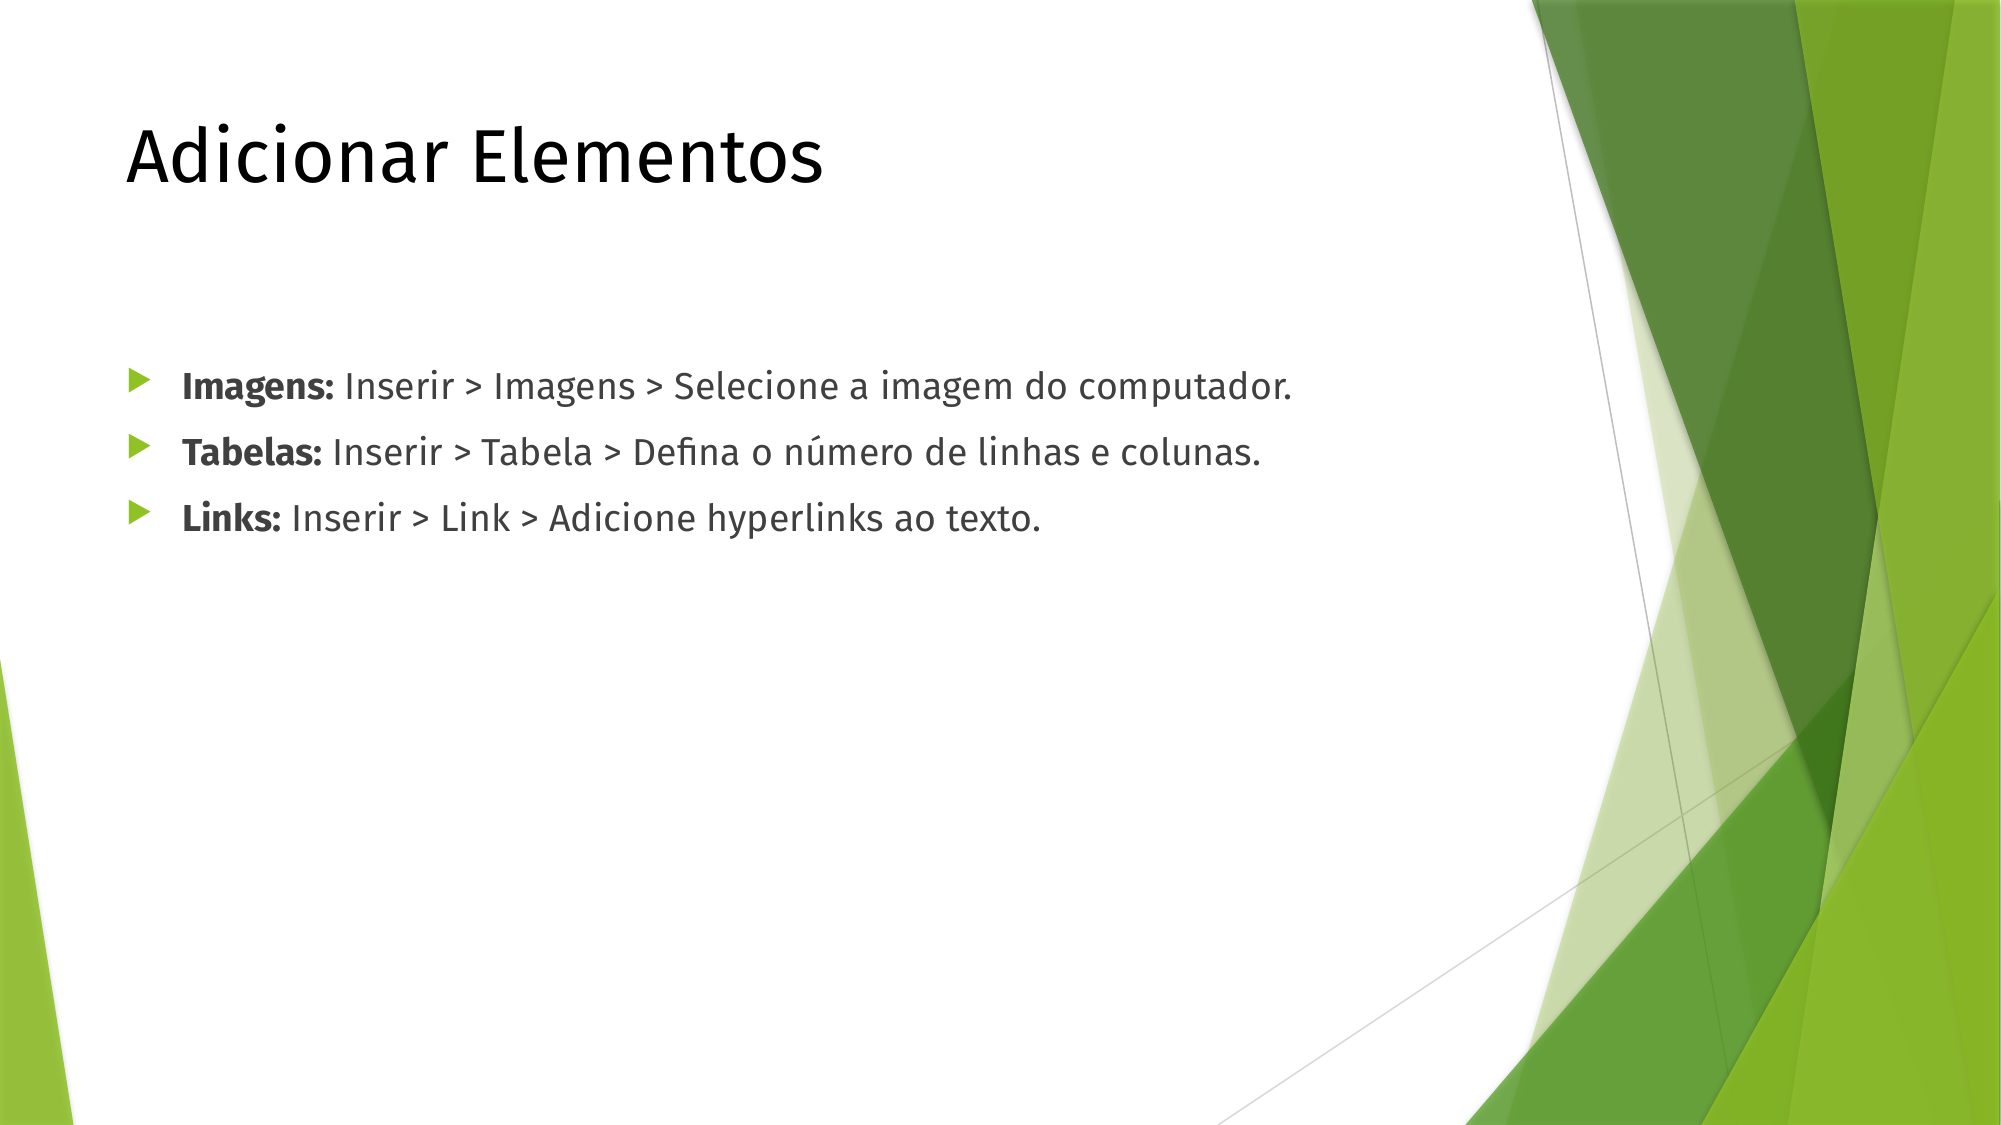

# Adicionar Elementos
Imagens: Inserir > Imagens > Selecione a imagem do computador.
Tabelas: Inserir > Tabela > Defina o número de linhas e colunas.
Links: Inserir > Link > Adicione hyperlinks ao texto.